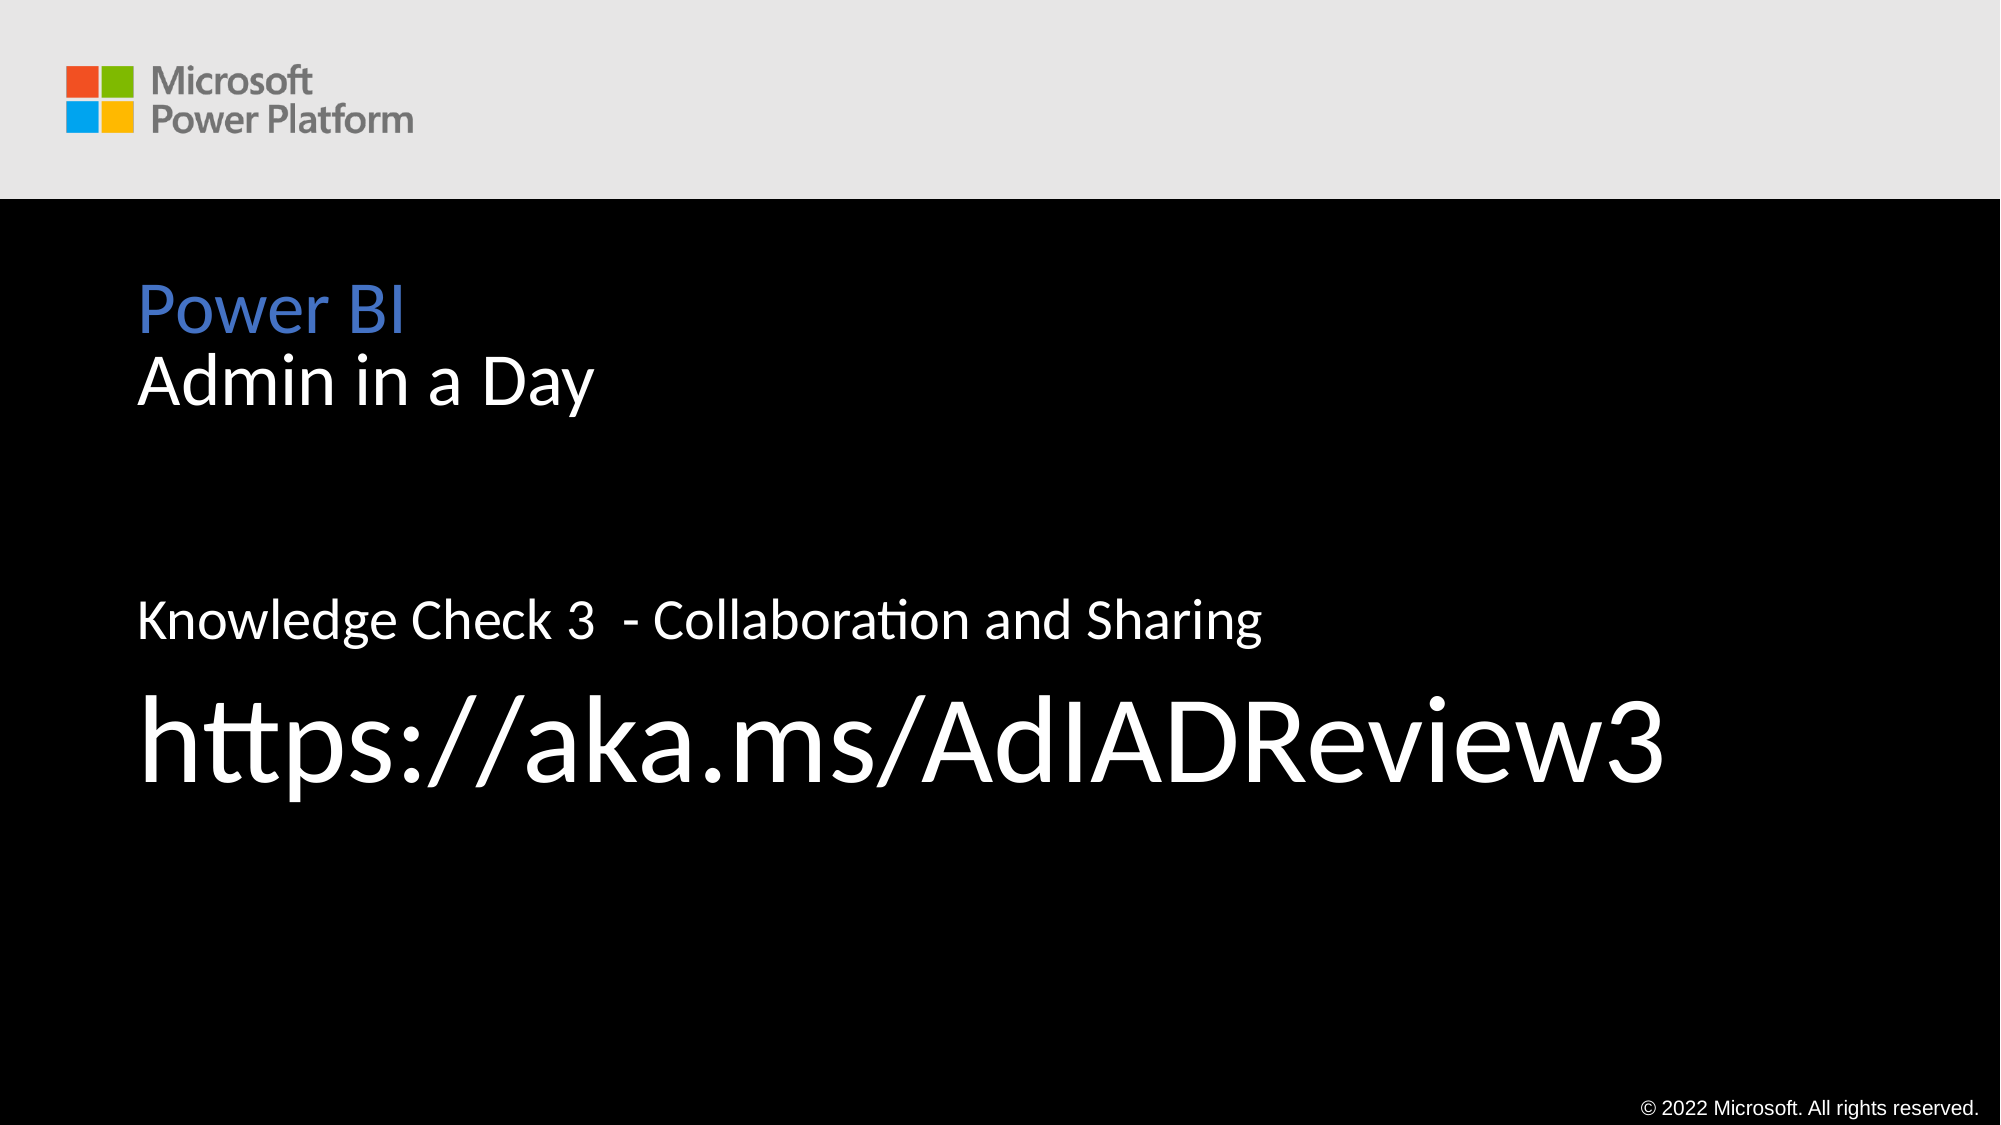

# Power BI Admin in a Day
Knowledge Check 3  - Collaboration and Sharing ​
https://aka.ms/AdIADReview3​
© 2022 Microsoft. All rights reserved.